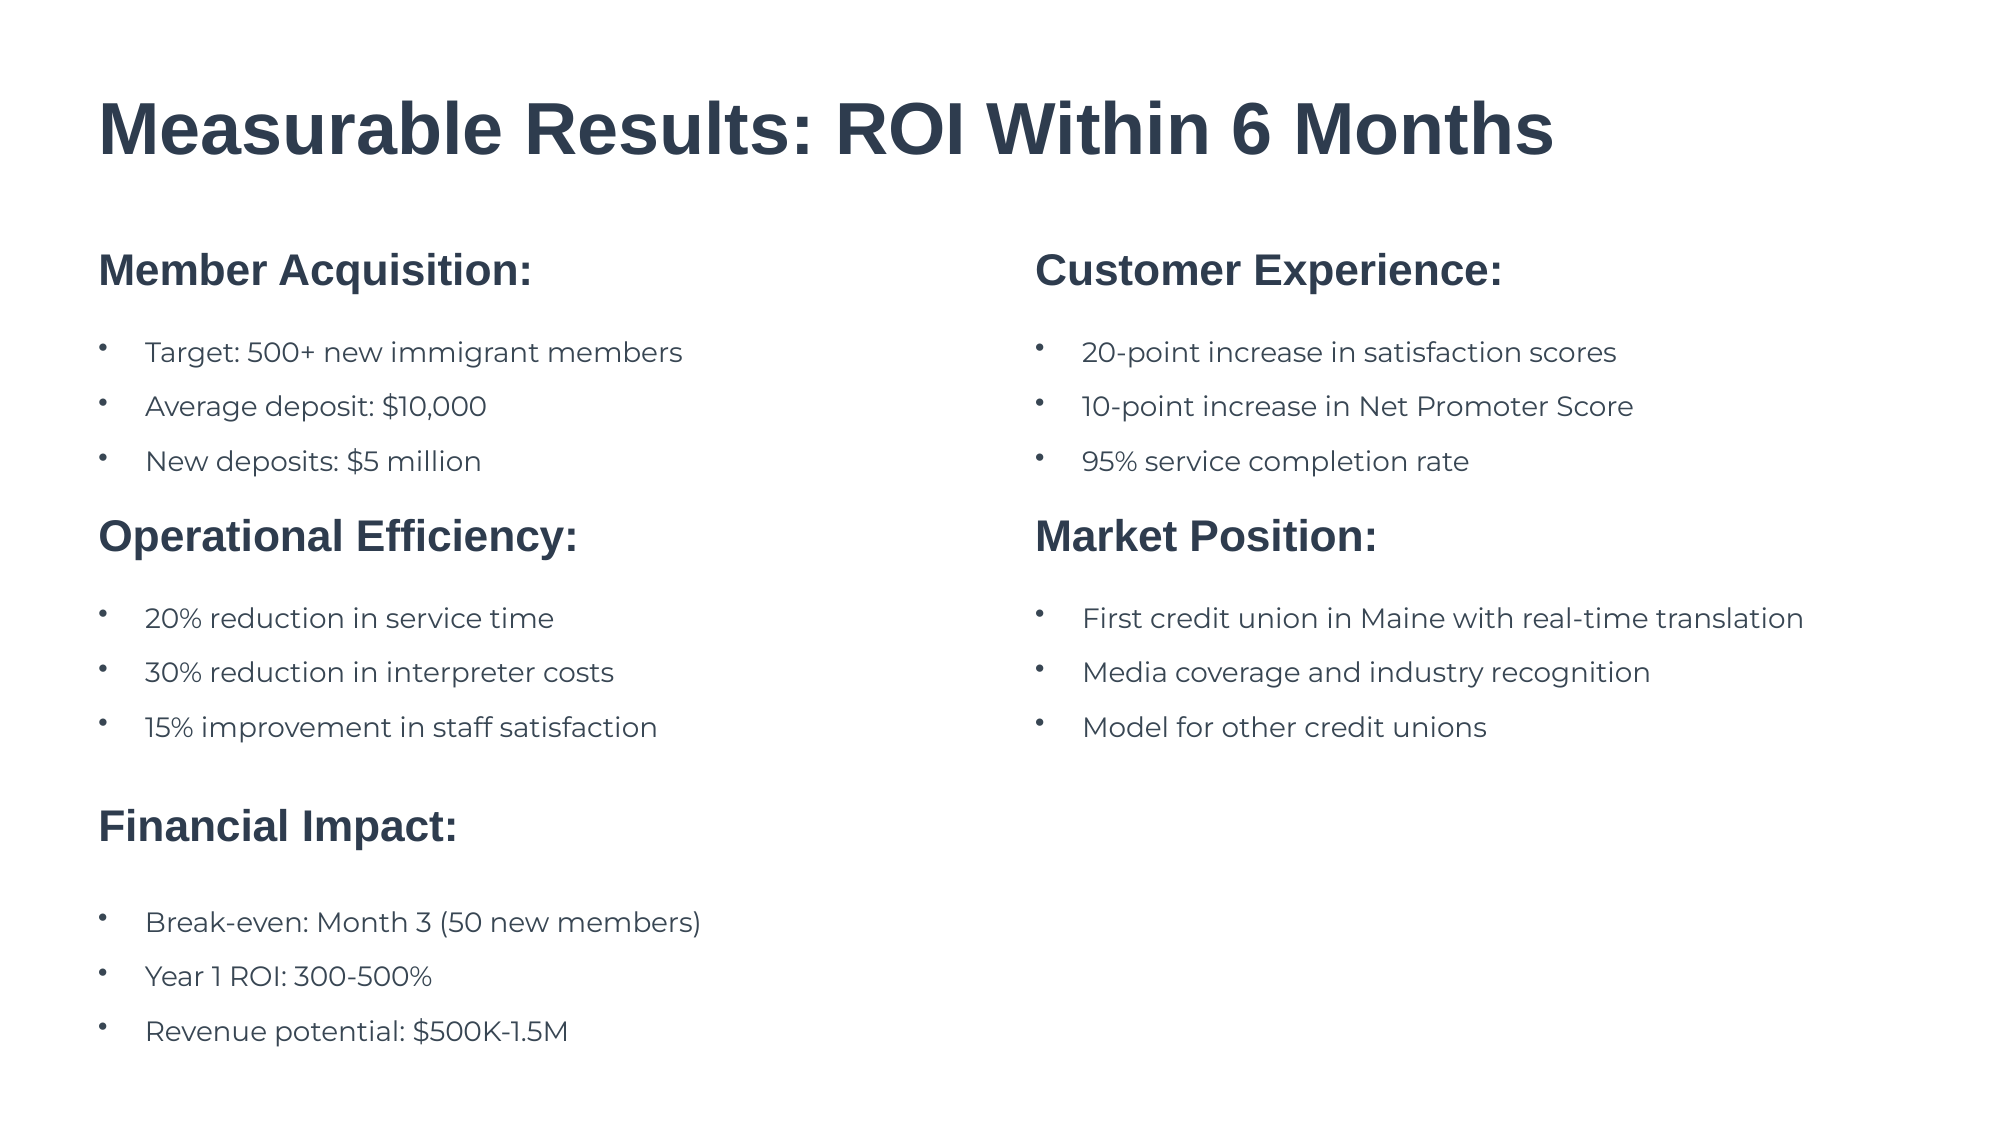

Measurable Results: ROI Within 6 Months
Member Acquisition:
Customer Experience:
Target: 500+ new immigrant members
20-point increase in satisfaction scores
Average deposit: $10,000
10-point increase in Net Promoter Score
New deposits: $5 million
95% service completion rate
Operational Efficiency:
Market Position:
20% reduction in service time
First credit union in Maine with real-time translation
30% reduction in interpreter costs
Media coverage and industry recognition
15% improvement in staff satisfaction
Model for other credit unions
Financial Impact:
Break-even: Month 3 (50 new members)
Year 1 ROI: 300-500%
Revenue potential: $500K-1.5M